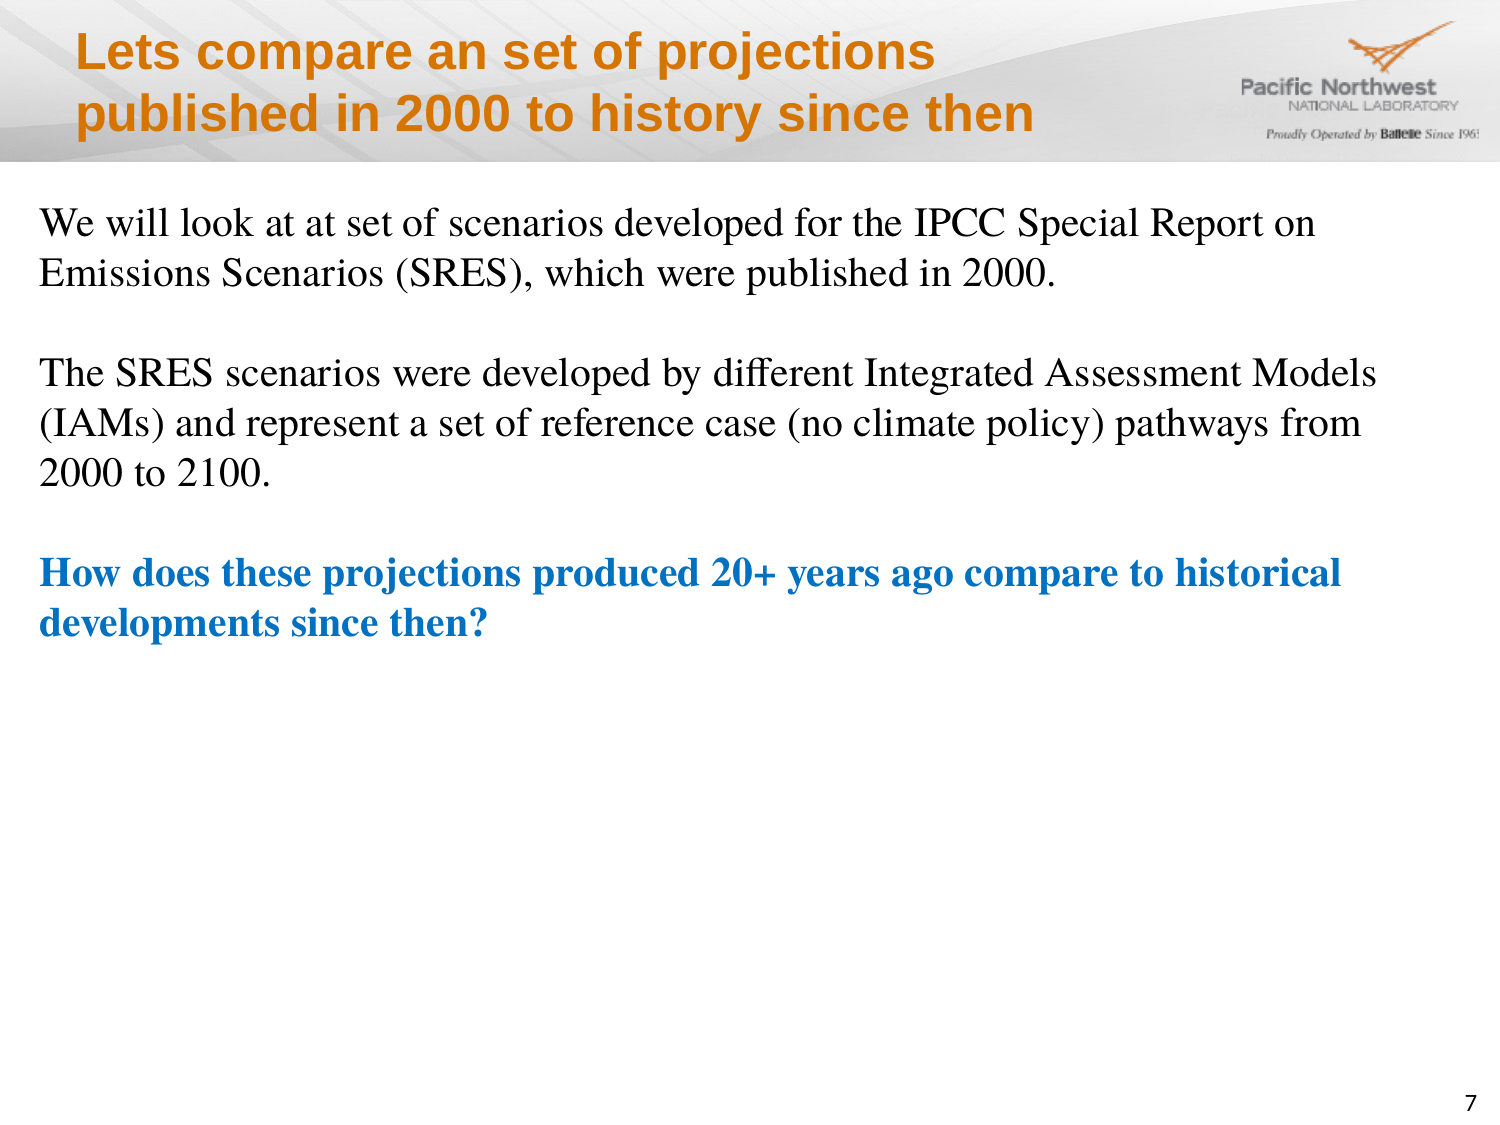

# Lets compare an set of projections published in 2000 to history since then
We will look at at set of scenarios developed for the IPCC Special Report on Emissions Scenarios (SRES), which were published in 2000.

The SRES scenarios were developed by different Integrated Assessment Models (IAMs) and represent a set of reference case (no climate policy) pathways from 2000 to 2100.

How does these projections produced 20+ years ago compare to historical developments since then?